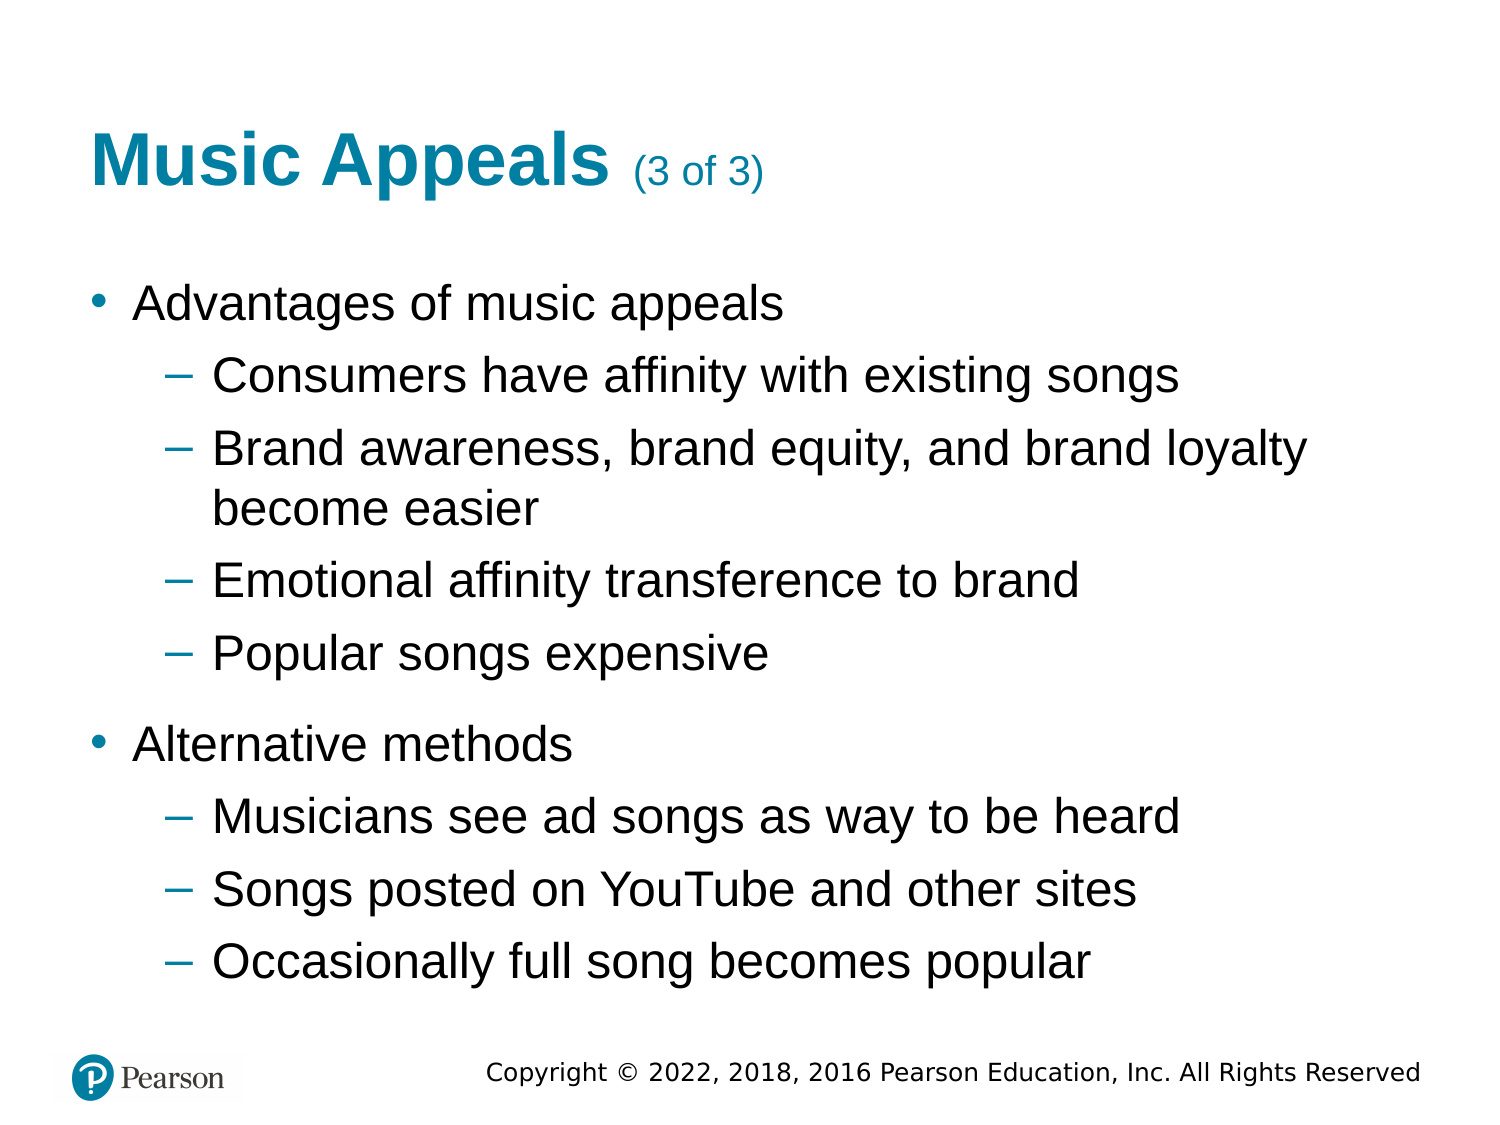

# Music Appeals (3 of 3)
Advantages of music appeals
Consumers have affinity with existing songs
Brand awareness, brand equity, and brand loyalty become easier
Emotional affinity transference to brand
Popular songs expensive
Alternative methods
Musicians see ad songs as way to be heard
Songs posted on YouTube and other sites
Occasionally full song becomes popular